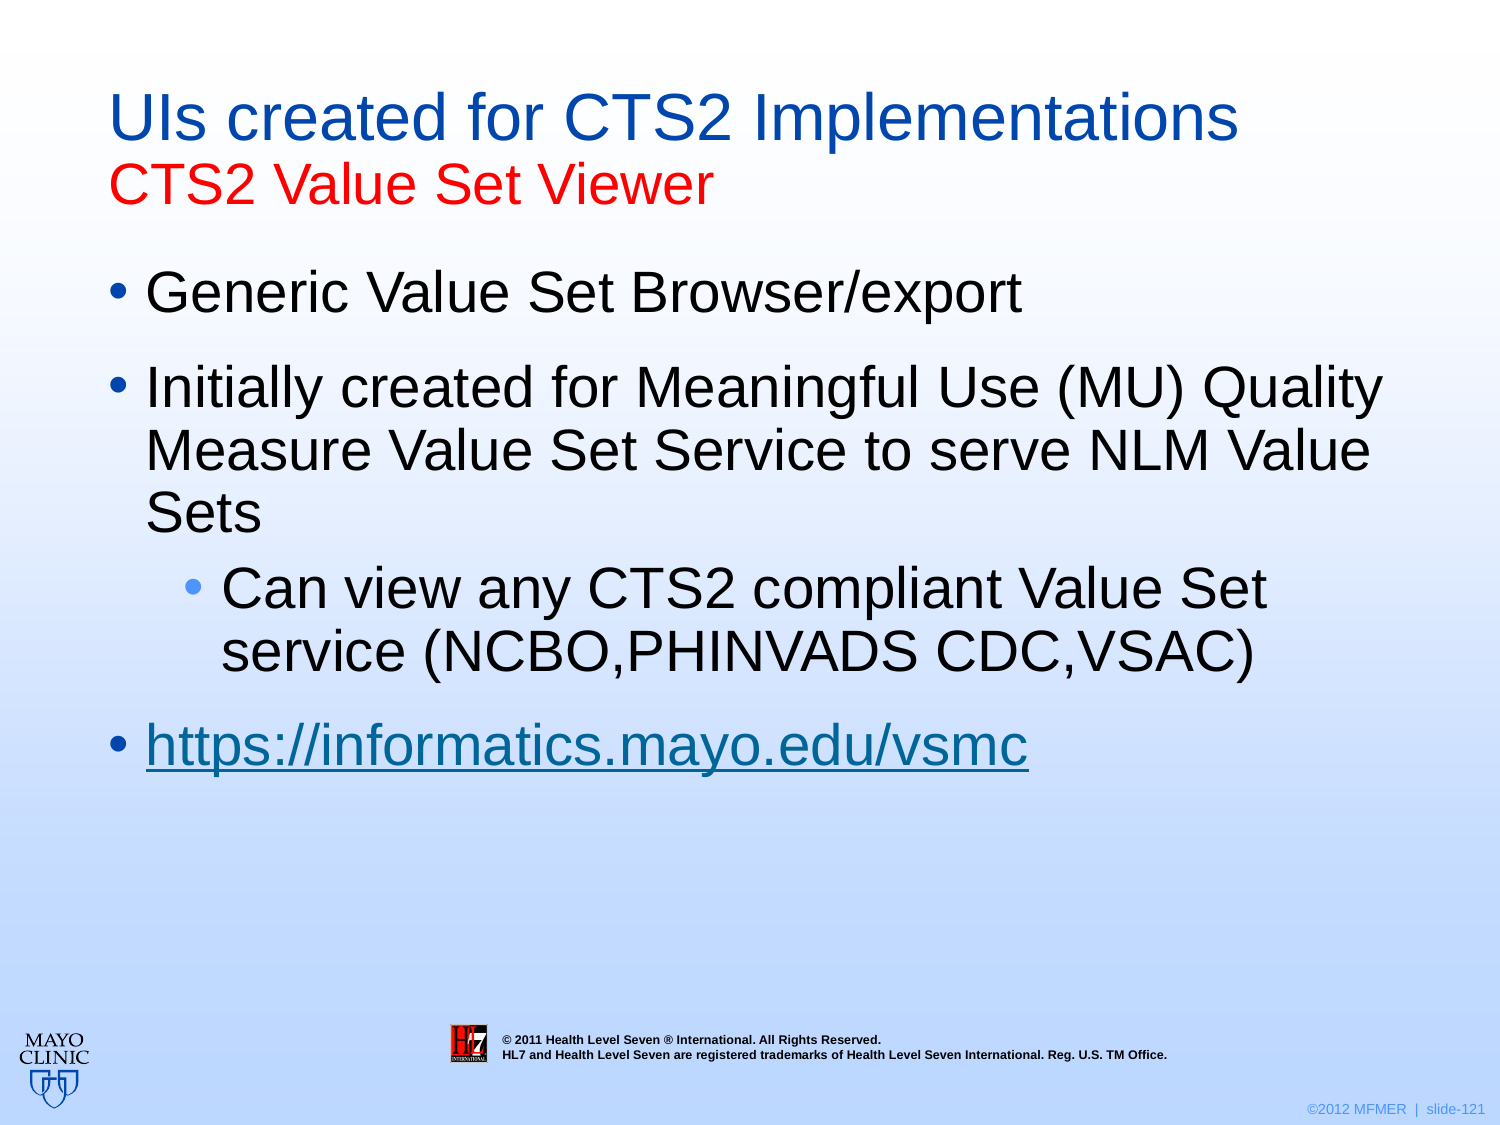

# UIs created for CTS2 Implementations CTS2 Value Set Viewer
Generic Value Set Browser/export
Initially created for Meaningful Use (MU) Quality Measure Value Set Service to serve NLM Value Sets
Can view any CTS2 compliant Value Set service (NCBO,PHINVADS CDC,VSAC)
https://informatics.mayo.edu/vsmc